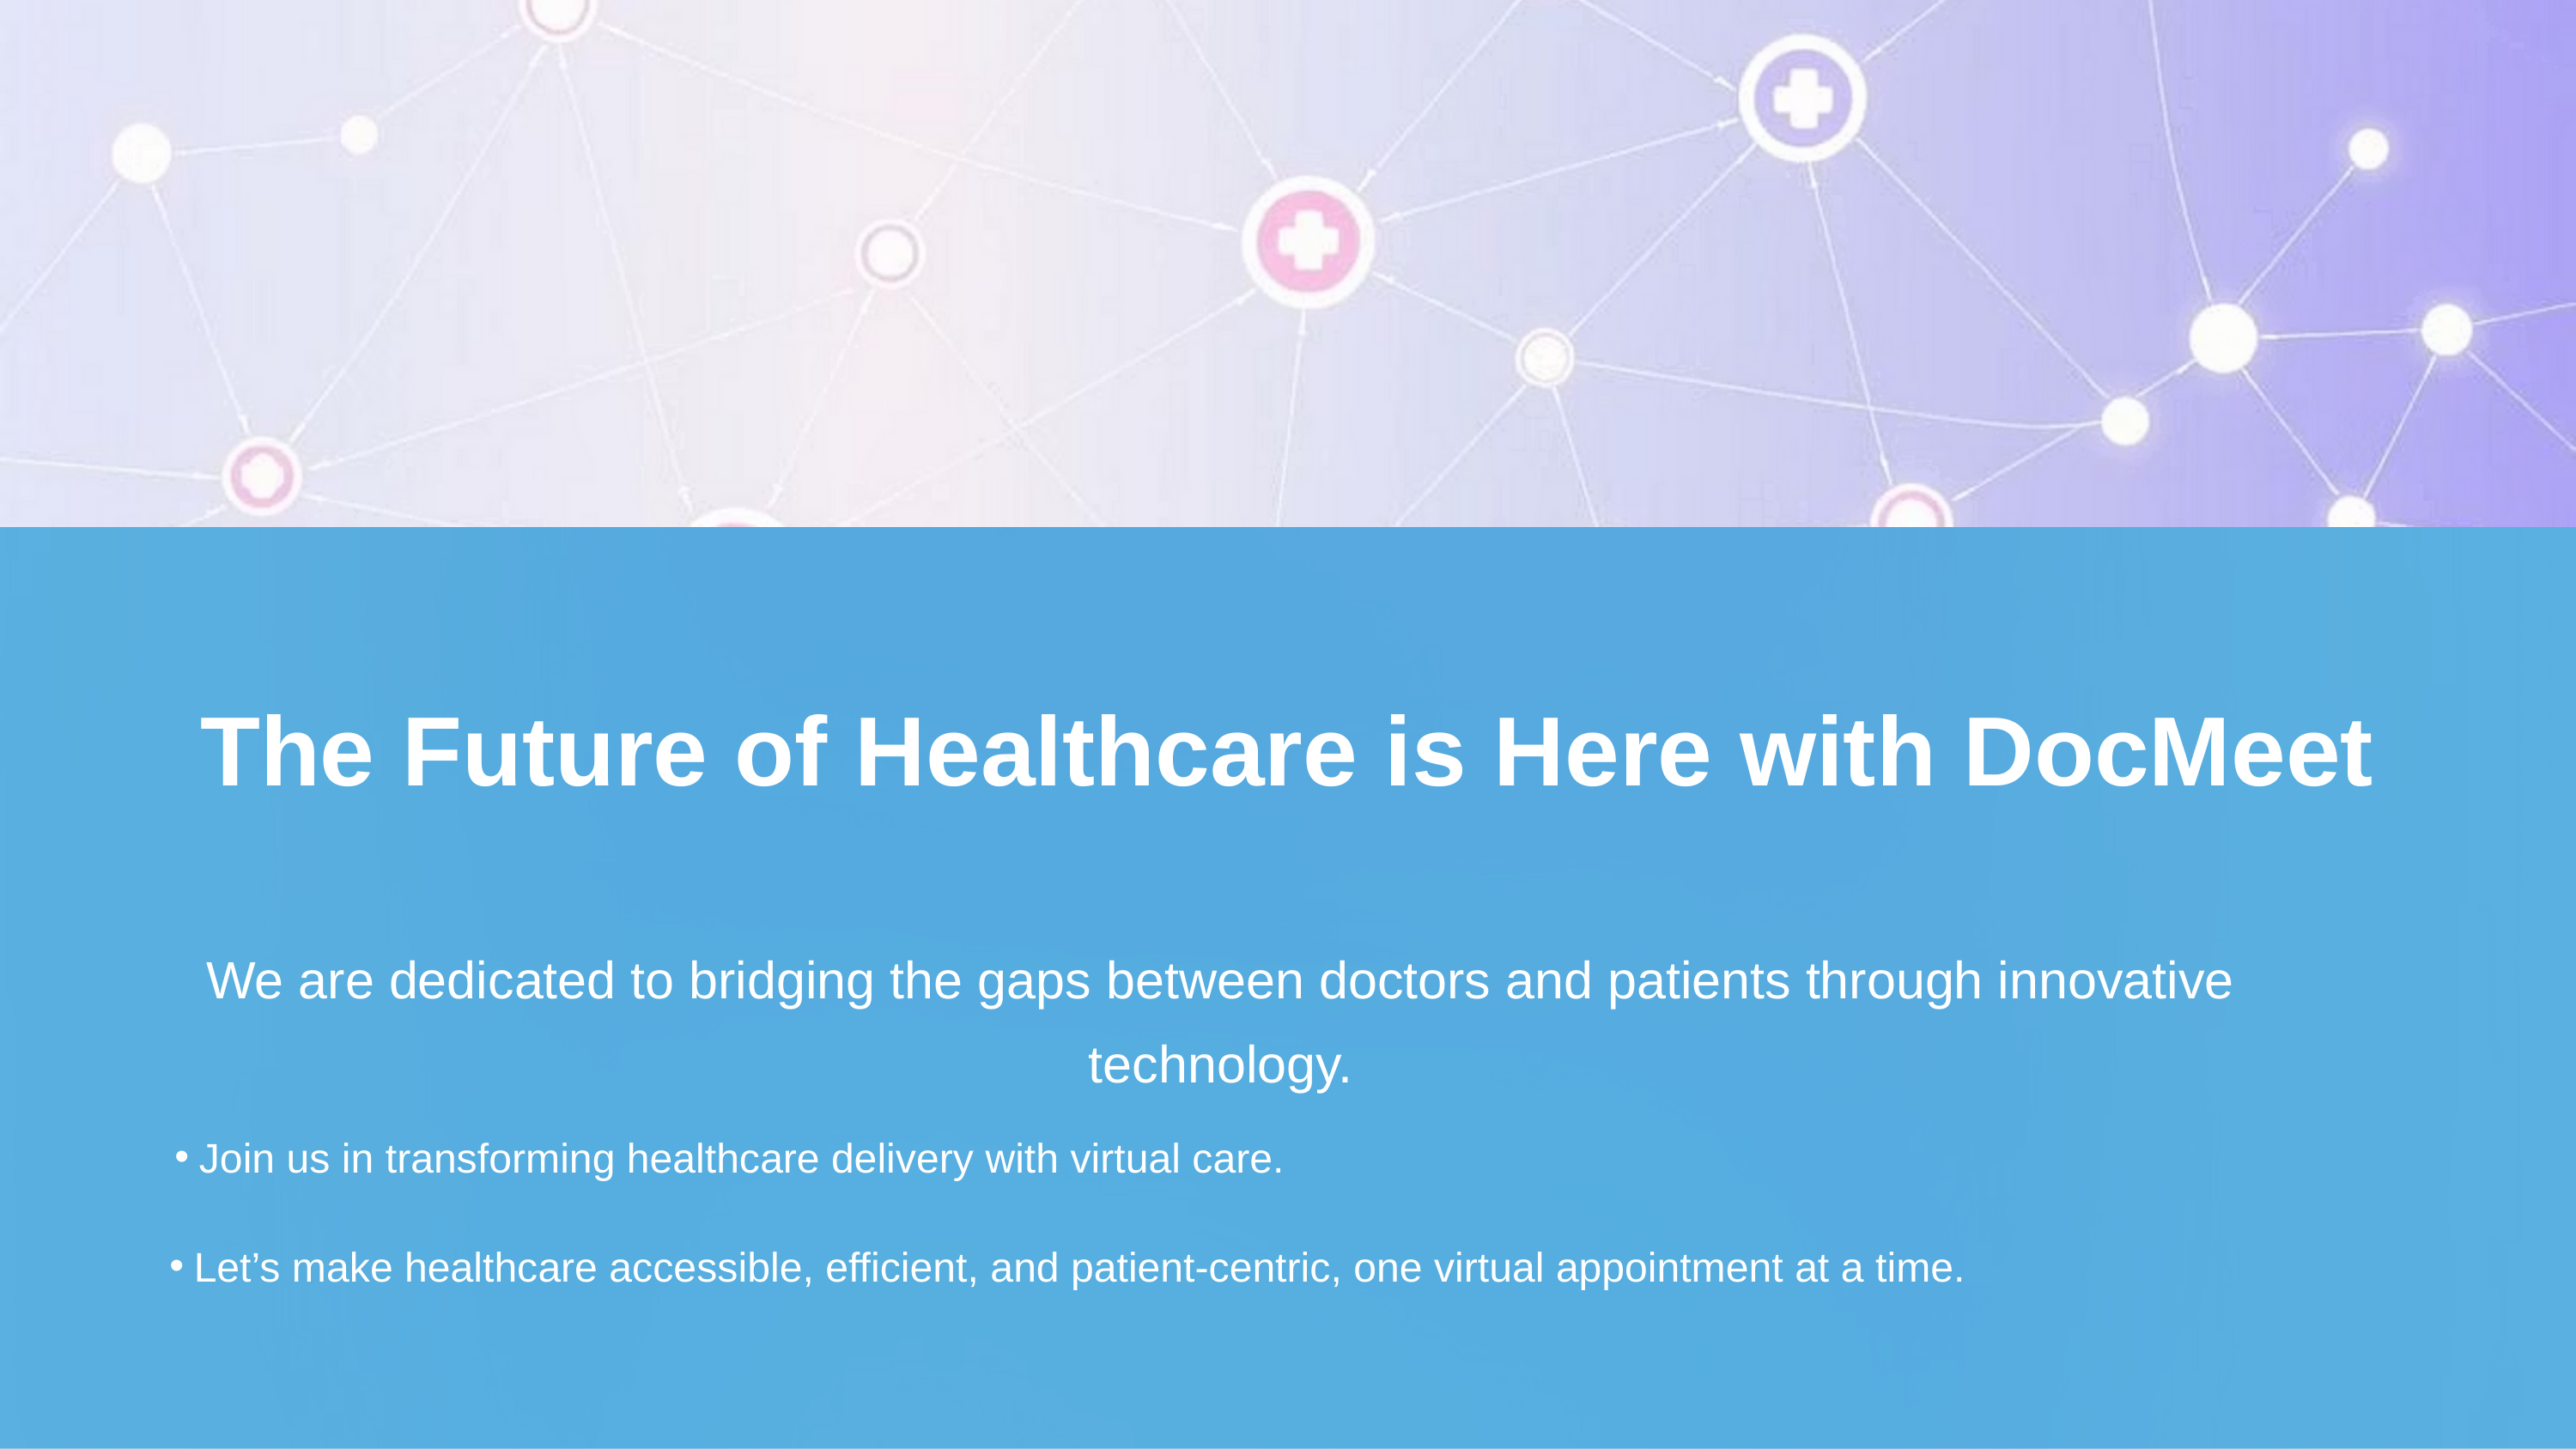

The Future of Healthcare is Here with DocMeet
We are dedicated to bridging the gaps between doctors and patients through innovative technology.
Join us in transforming healthcare delivery with virtual care.
Let’s make healthcare accessible, efficient, and patient-centric, one virtual appointment at a time.